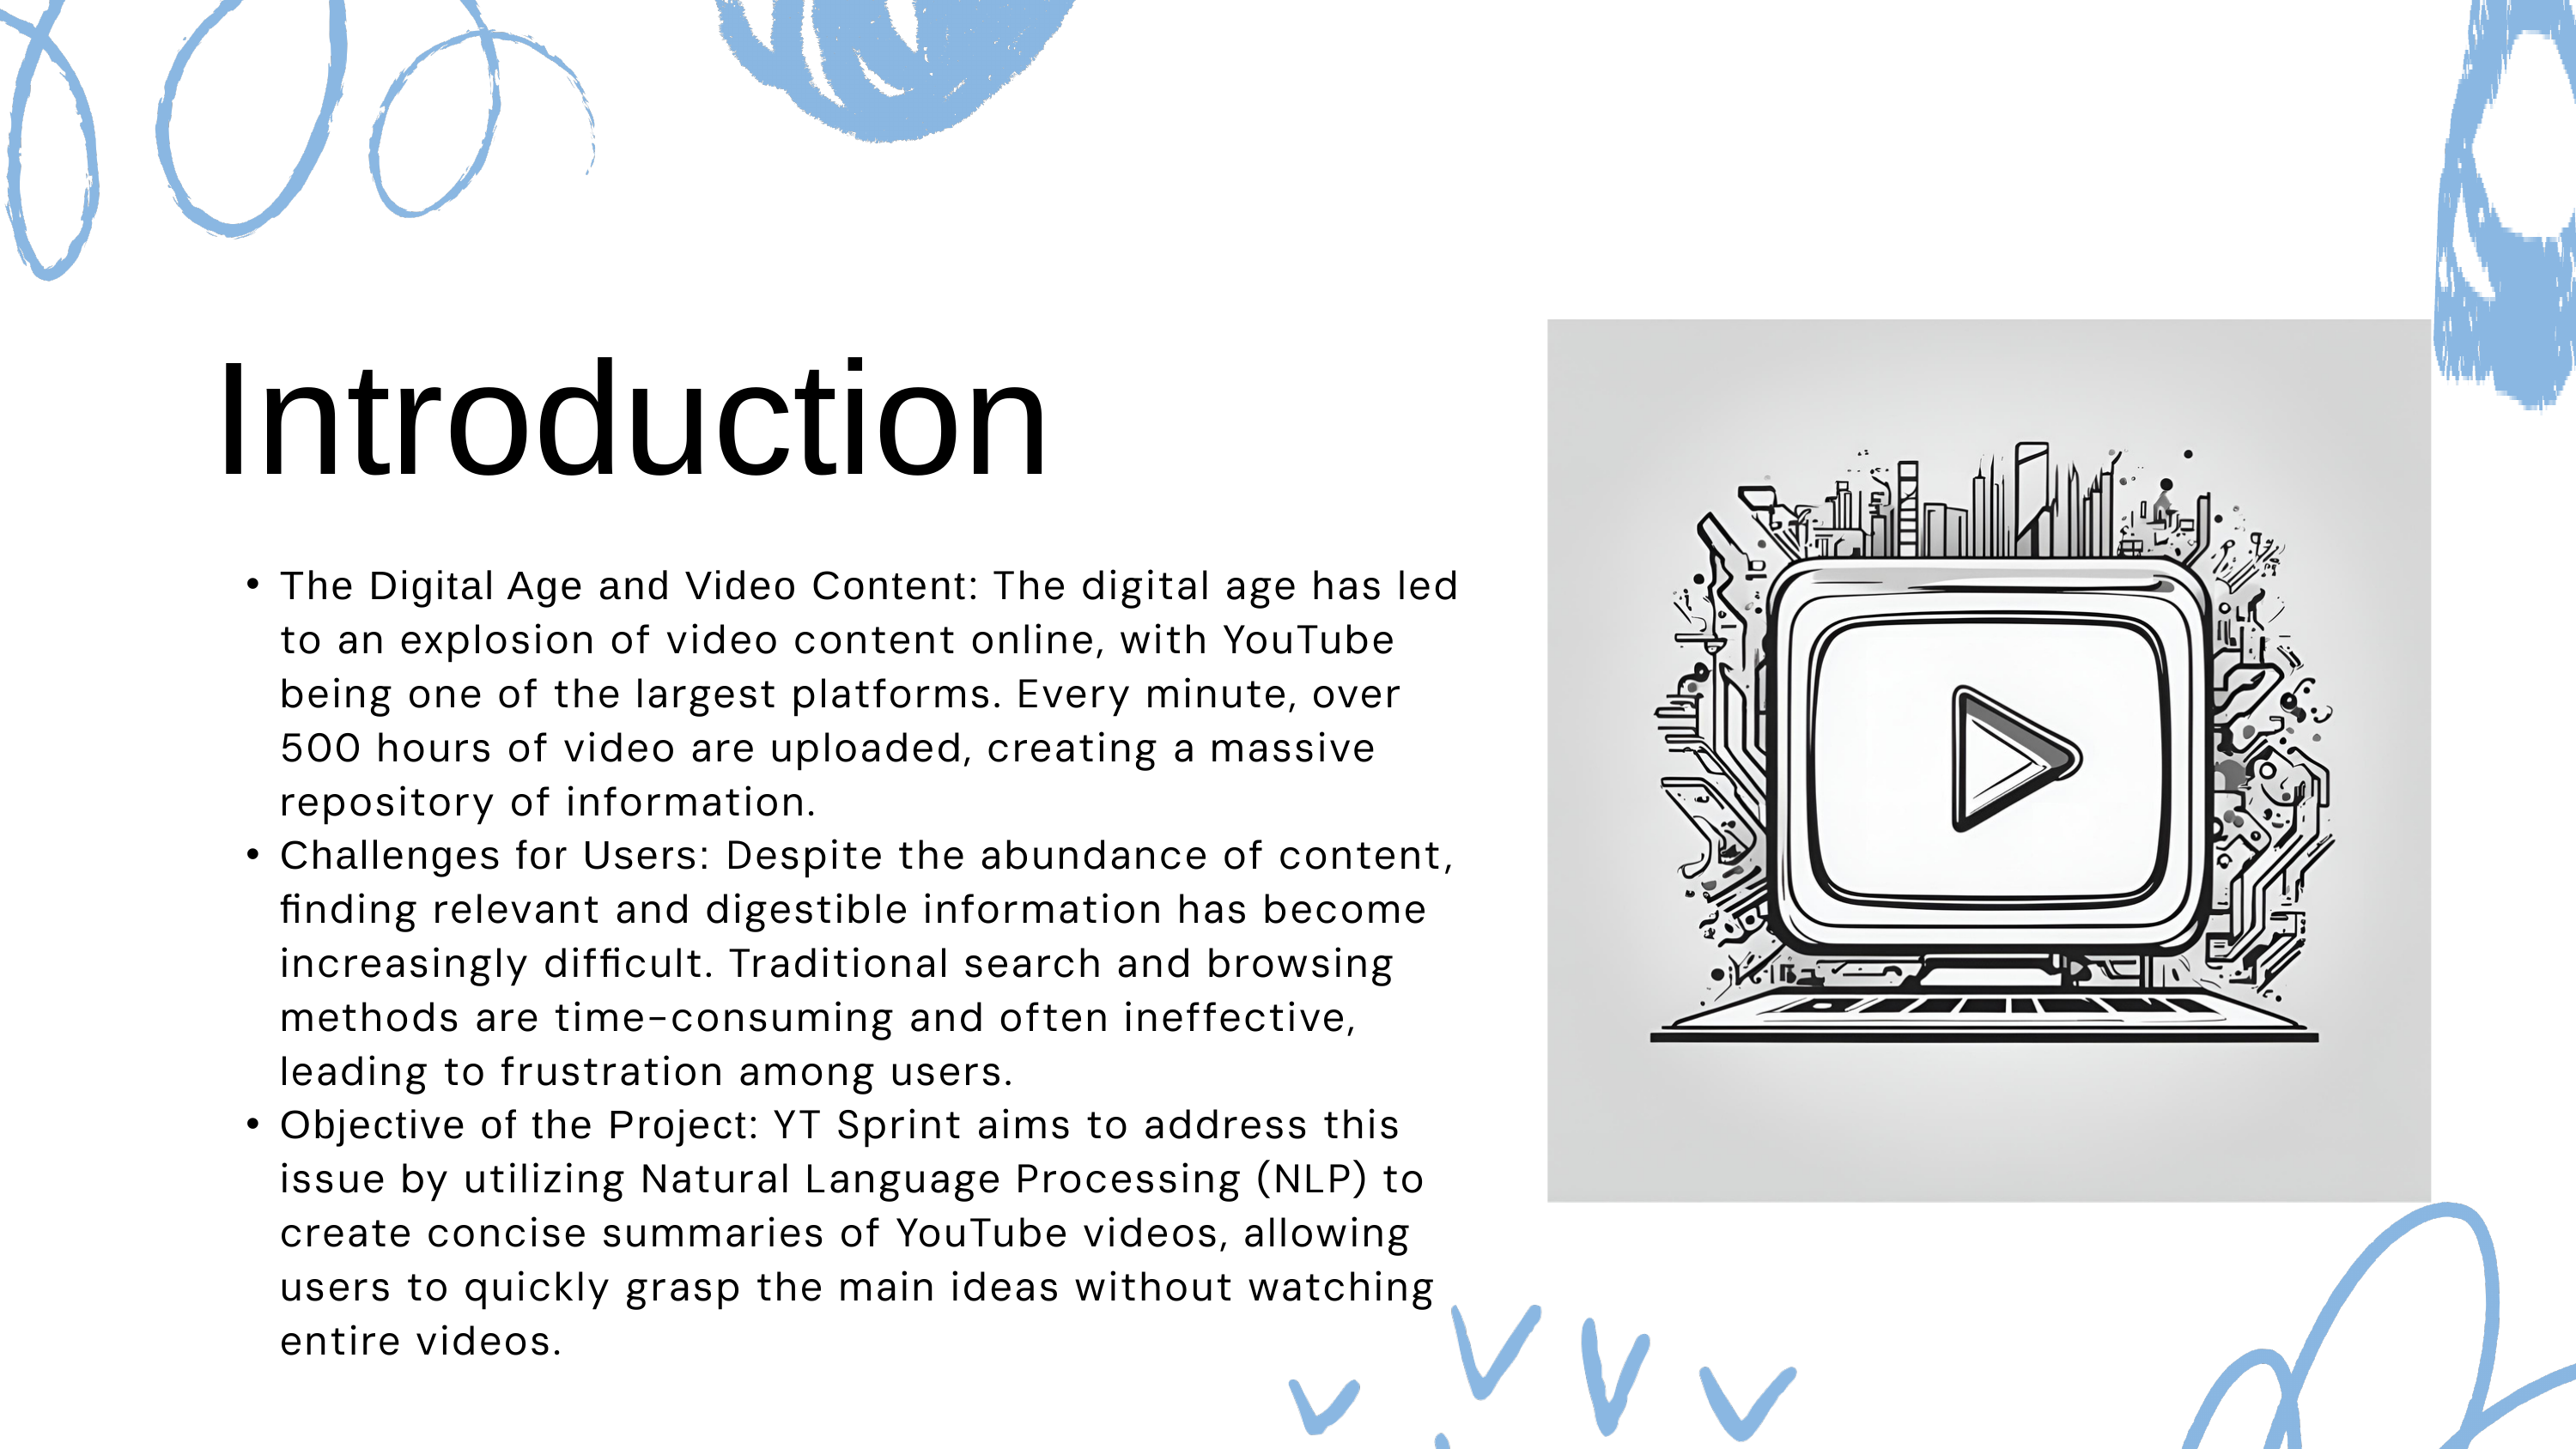

Introduction
The Digital Age and Video Content: The digital age has led to an explosion of video content online, with YouTube being one of the largest platforms. Every minute, over 500 hours of video are uploaded, creating a massive repository of information.
Challenges for Users: Despite the abundance of content, finding relevant and digestible information has become increasingly difficult. Traditional search and browsing methods are time-consuming and often ineffective, leading to frustration among users.
Objective of the Project: YT Sprint aims to address this issue by utilizing Natural Language Processing (NLP) to create concise summaries of YouTube videos, allowing users to quickly grasp the main ideas without watching entire videos.